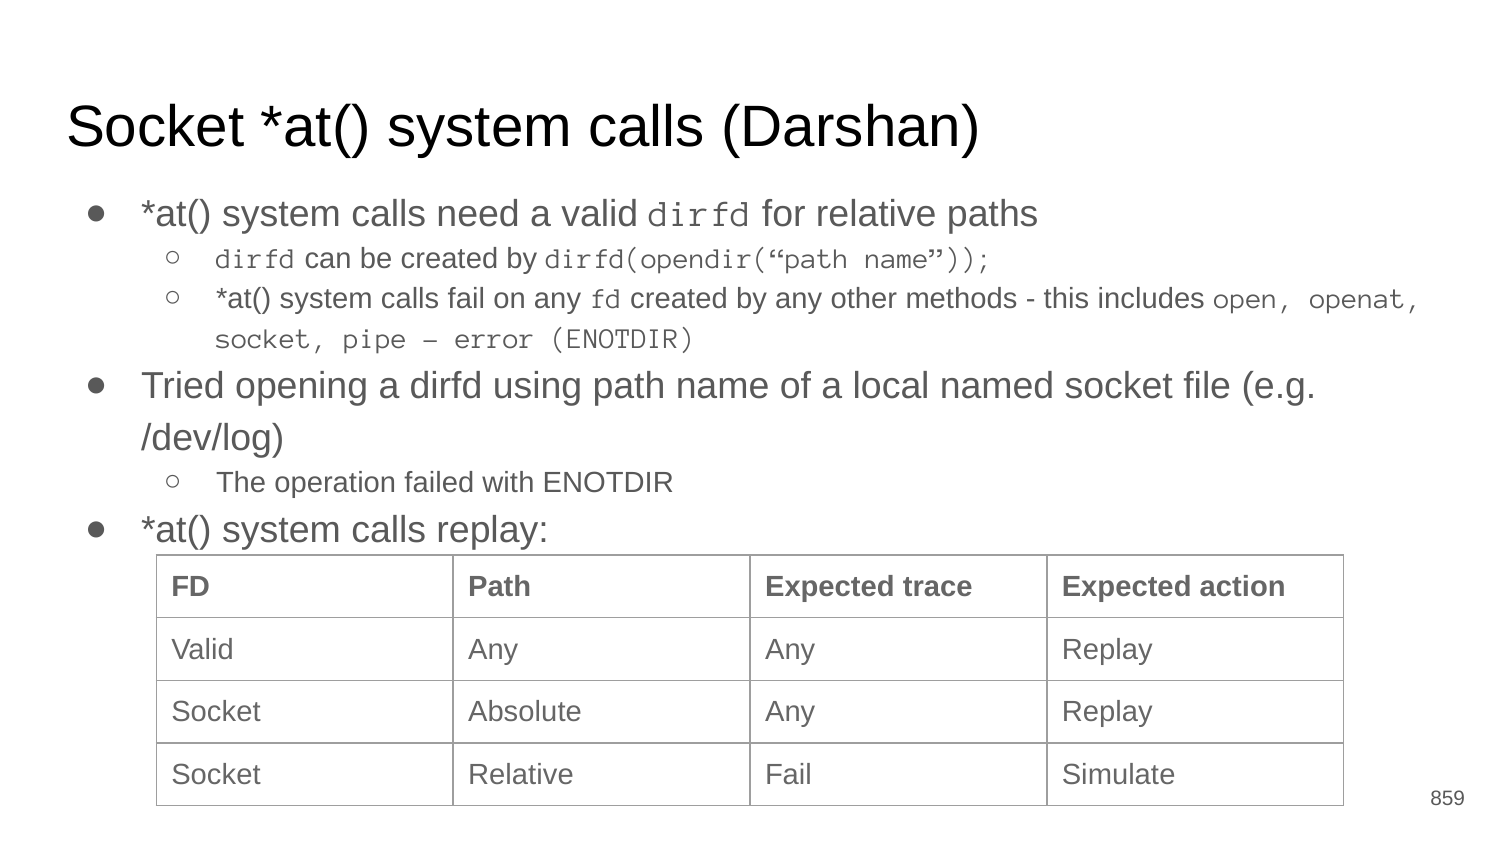

# Socket *at() system calls (Darshan)
*at() system calls need a valid dirfd for relative paths
dirfd can be created by dirfd(opendir(“path name”));
*at() system calls fail on any fd created by any other methods - this includes open, openat, socket, pipe - error (ENOTDIR)
Tried opening a dirfd using path name of a local named socket file (e.g. /dev/log)
The operation failed with ENOTDIR
*at() system calls replay:
| FD | Path | Expected trace | Expected action |
| --- | --- | --- | --- |
| Valid | Any | Any | Replay |
| Socket | Absolute | Any | Replay |
| Socket | Relative | Fail | Simulate |
859